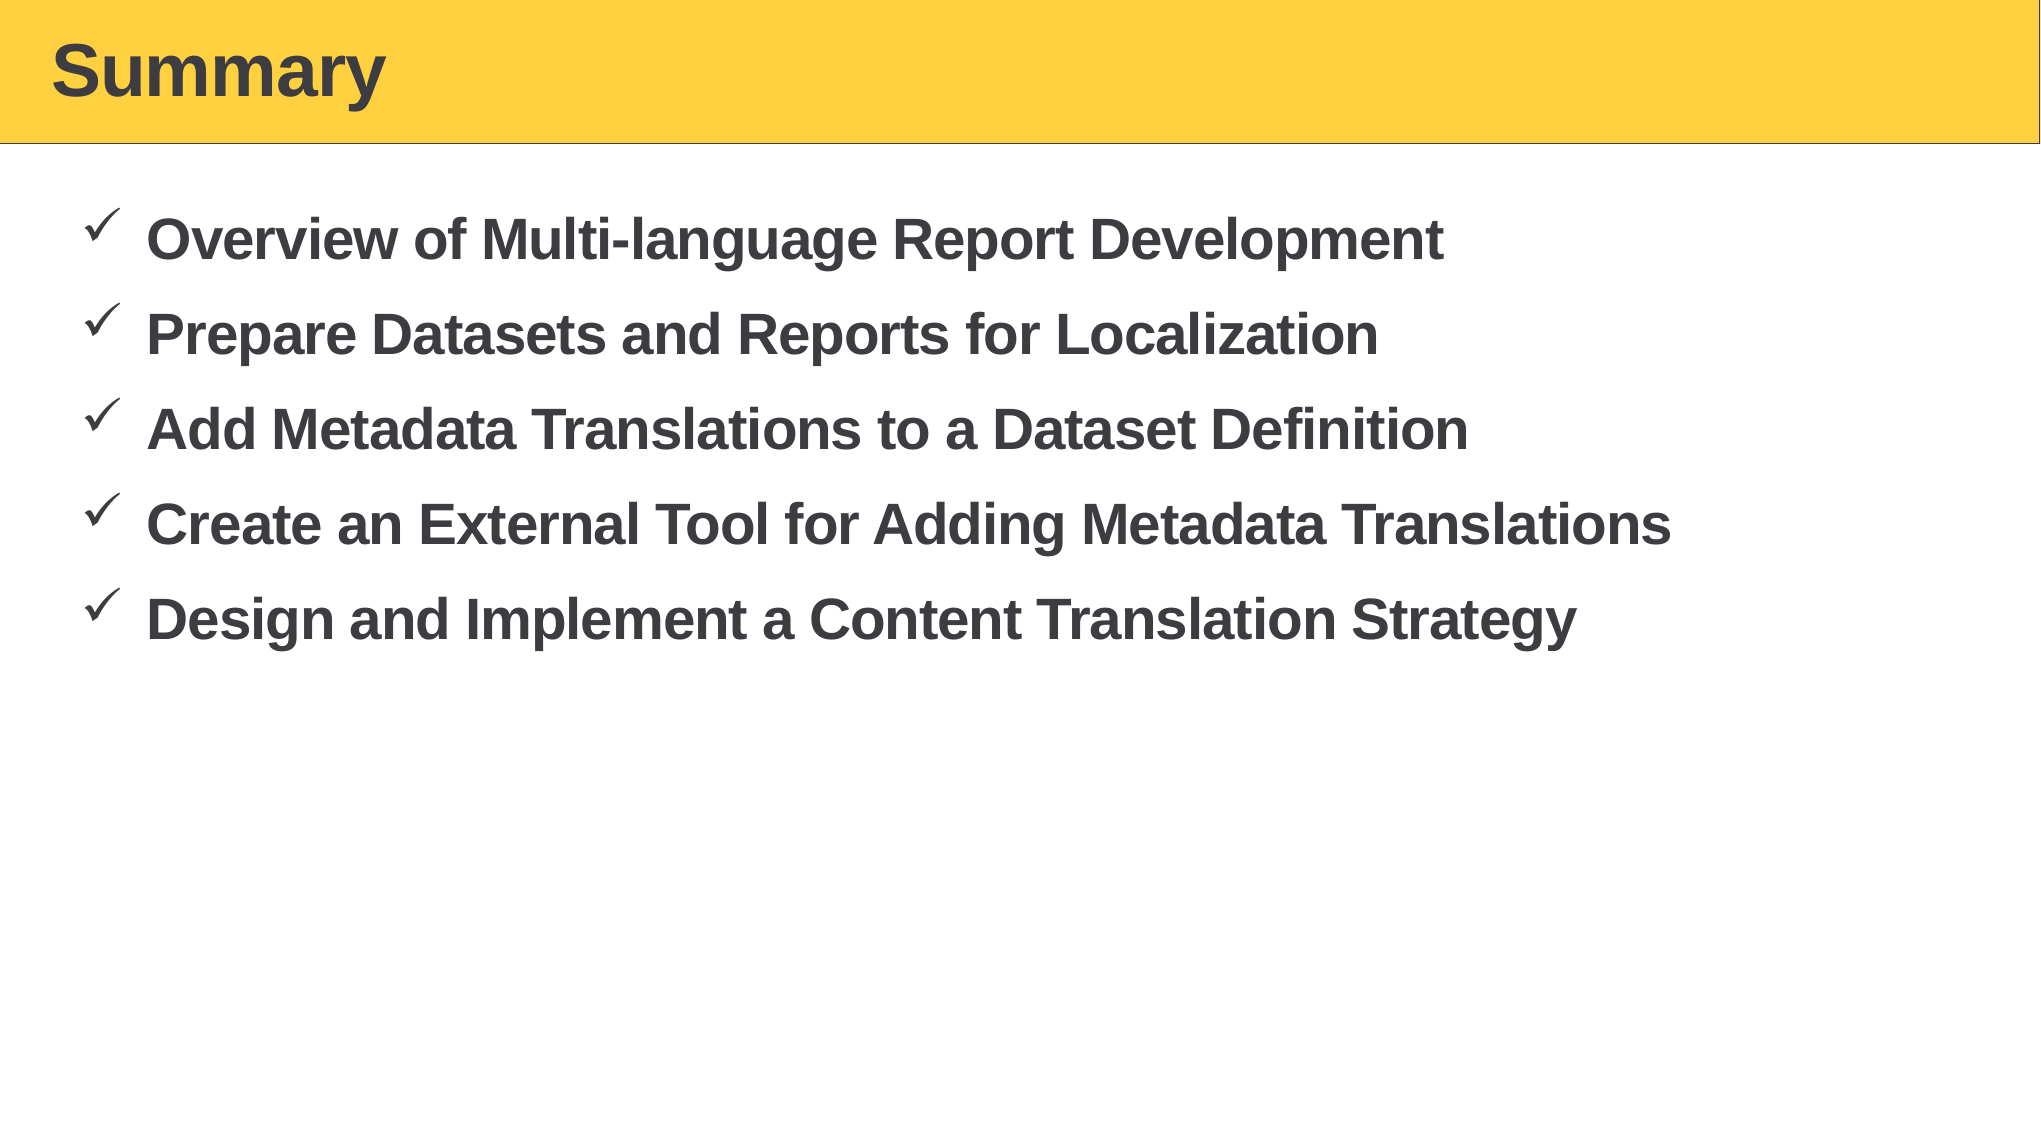

# Summary
Overview of Multi-language Report Development
Prepare Datasets and Reports for Localization
Add Metadata Translations to a Dataset Definition
Create an External Tool for Adding Metadata Translations
Design and Implement a Content Translation Strategy